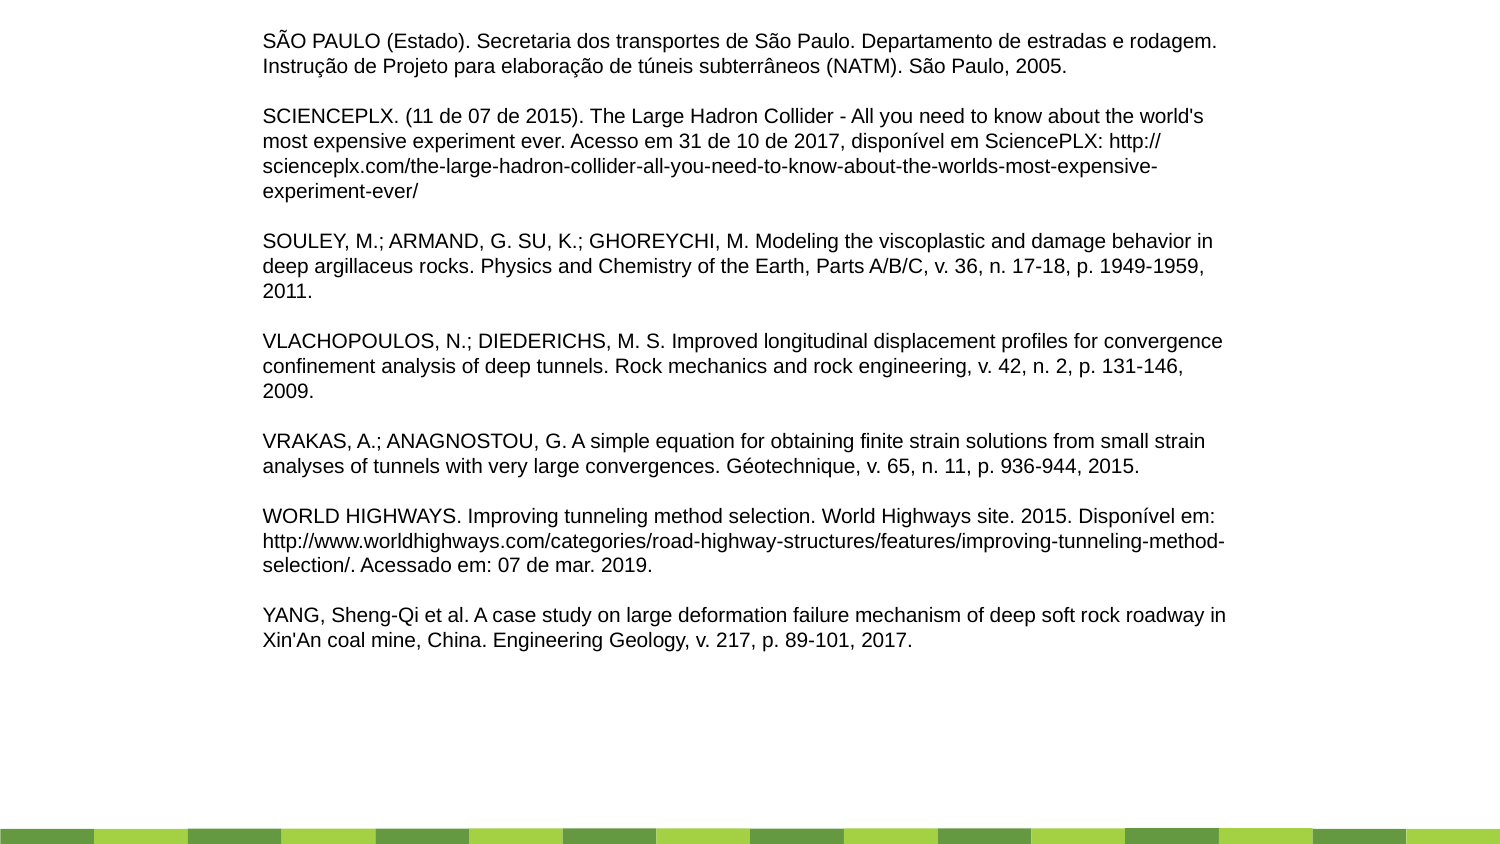

SÃO PAULO (Estado). Secretaria dos transportes de São Paulo. Departamento de estradas e rodagem. Instrução de Projeto para elaboração de túneis subterrâneos (NATM). São Paulo, 2005.

SCIENCEPLX. (11 de 07 de 2015). The Large Hadron Collider - All you need to know about the world's most expensive experiment ever. Acesso em 31 de 10 de 2017, disponível em SciencePLX: http://scienceplx.com/the-large-hadron-collider-all-you-need-to-know-about-the-worlds-most-expensive-experiment-ever/

SOULEY, M.; ARMAND, G. SU, K.; GHOREYCHI, M. Modeling the viscoplastic and damage behavior in deep argillaceus rocks. Physics and Chemistry of the Earth, Parts A/B/C, v. 36, n. 17-18, p. 1949-1959, 2011.

VLACHOPOULOS, N.; DIEDERICHS, M. S. Improved longitudinal displacement profiles for convergence confinement analysis of deep tunnels. Rock mechanics and rock engineering, v. 42, n. 2, p. 131-146, 2009.

VRAKAS, A.; ANAGNOSTOU, G. A simple equation for obtaining finite strain solutions from small strain analyses of tunnels with very large convergences. Géotechnique, v. 65, n. 11, p. 936-944, 2015.

WORLD HIGHWAYS. Improving tunneling method selection. World Highways site. 2015. Disponível em: http://www.worldhighways.com/categories/road-highway-structures/features/improving-tunneling-method-selection/. Acessado em: 07 de mar. 2019.

YANG, Sheng-Qi et al. A case study on large deformation failure mechanism of deep soft rock roadway in Xin'An coal mine, China. Engineering Geology, v. 217, p. 89-101, 2017.